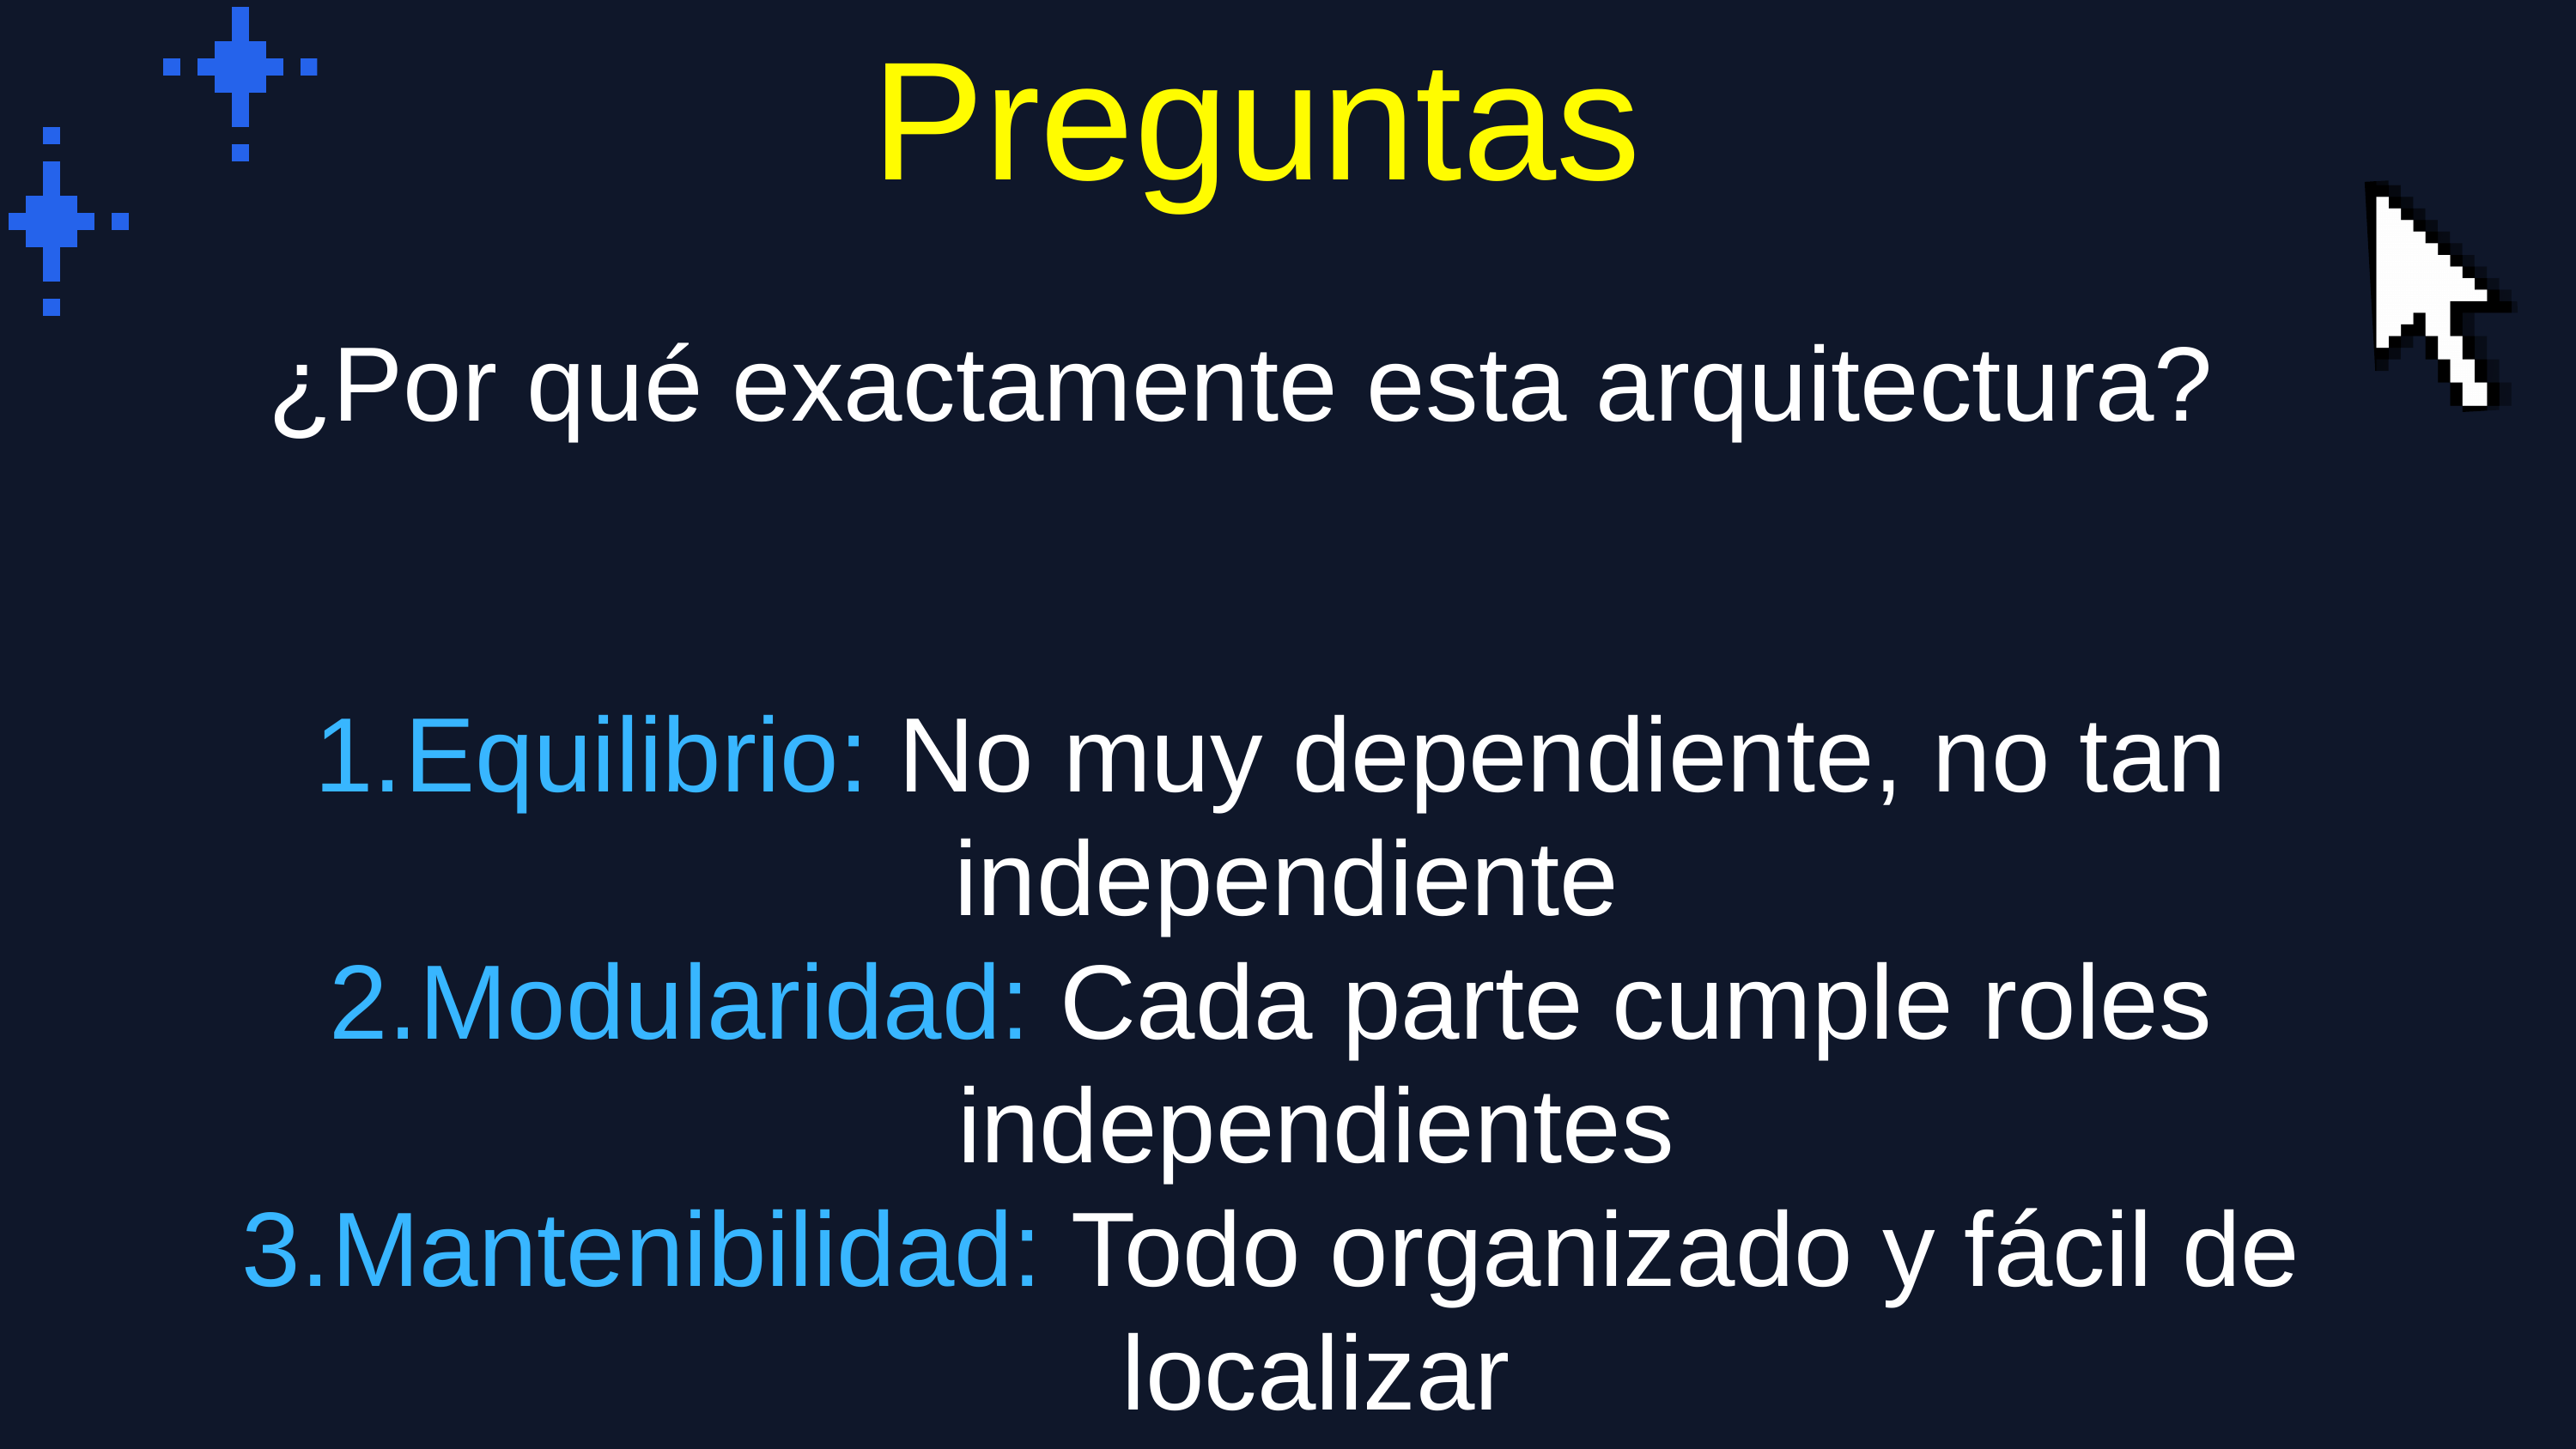

Preguntas

¿Por qué exactamente esta arquitectura?
Equilibrio: No muy dependiente, no tan independiente
Modularidad: Cada parte cumple roles independientes
Mantenibilidad: Todo organizado y fácil de localizar